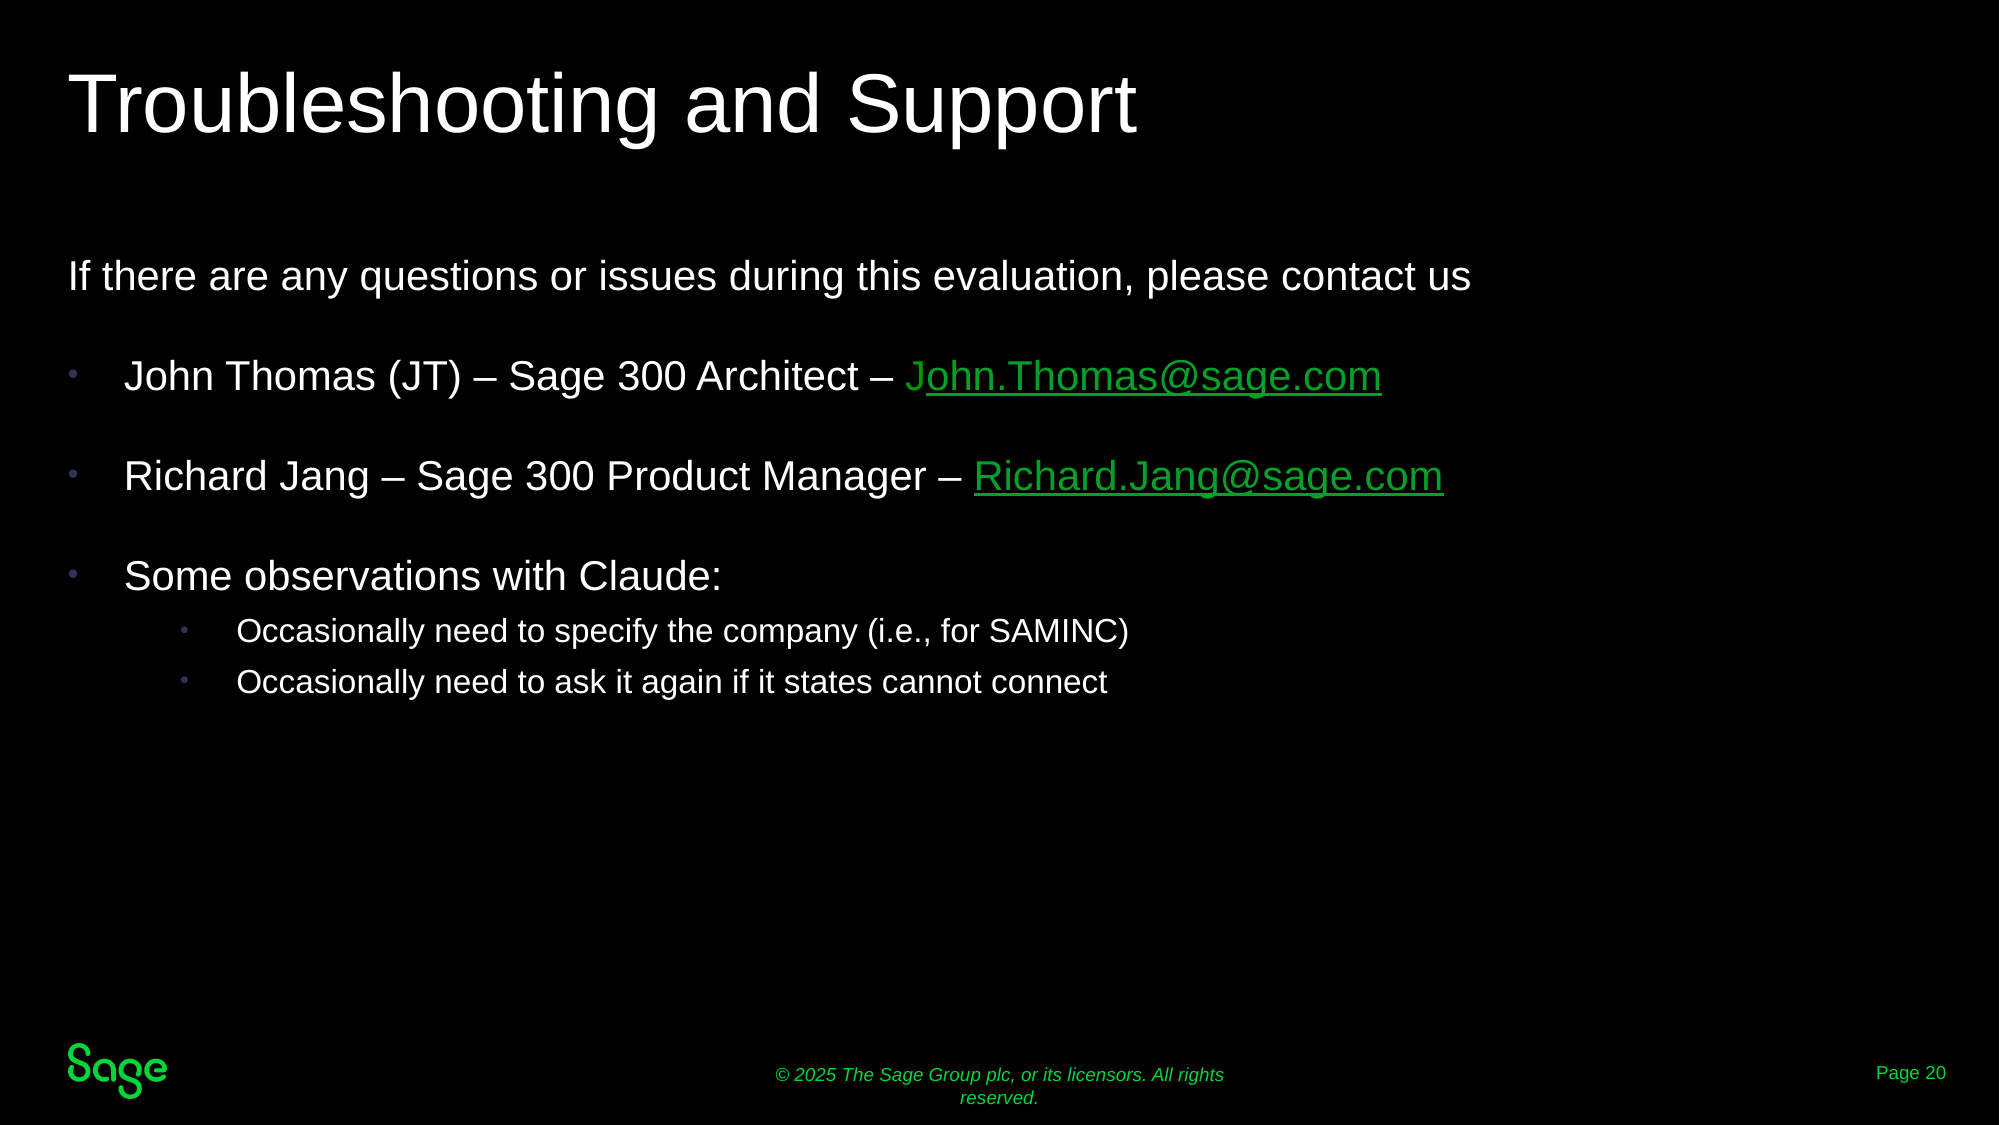

# Troubleshooting and Support
If there are any questions or issues during this evaluation, please contact us
John Thomas (JT) – Sage 300 Architect – John.Thomas@sage.com
Richard Jang – Sage 300 Product Manager – Richard.Jang@sage.com
Some observations with Claude:
Occasionally need to specify the company (i.e., for SAMINC)
Occasionally need to ask it again if it states cannot connect